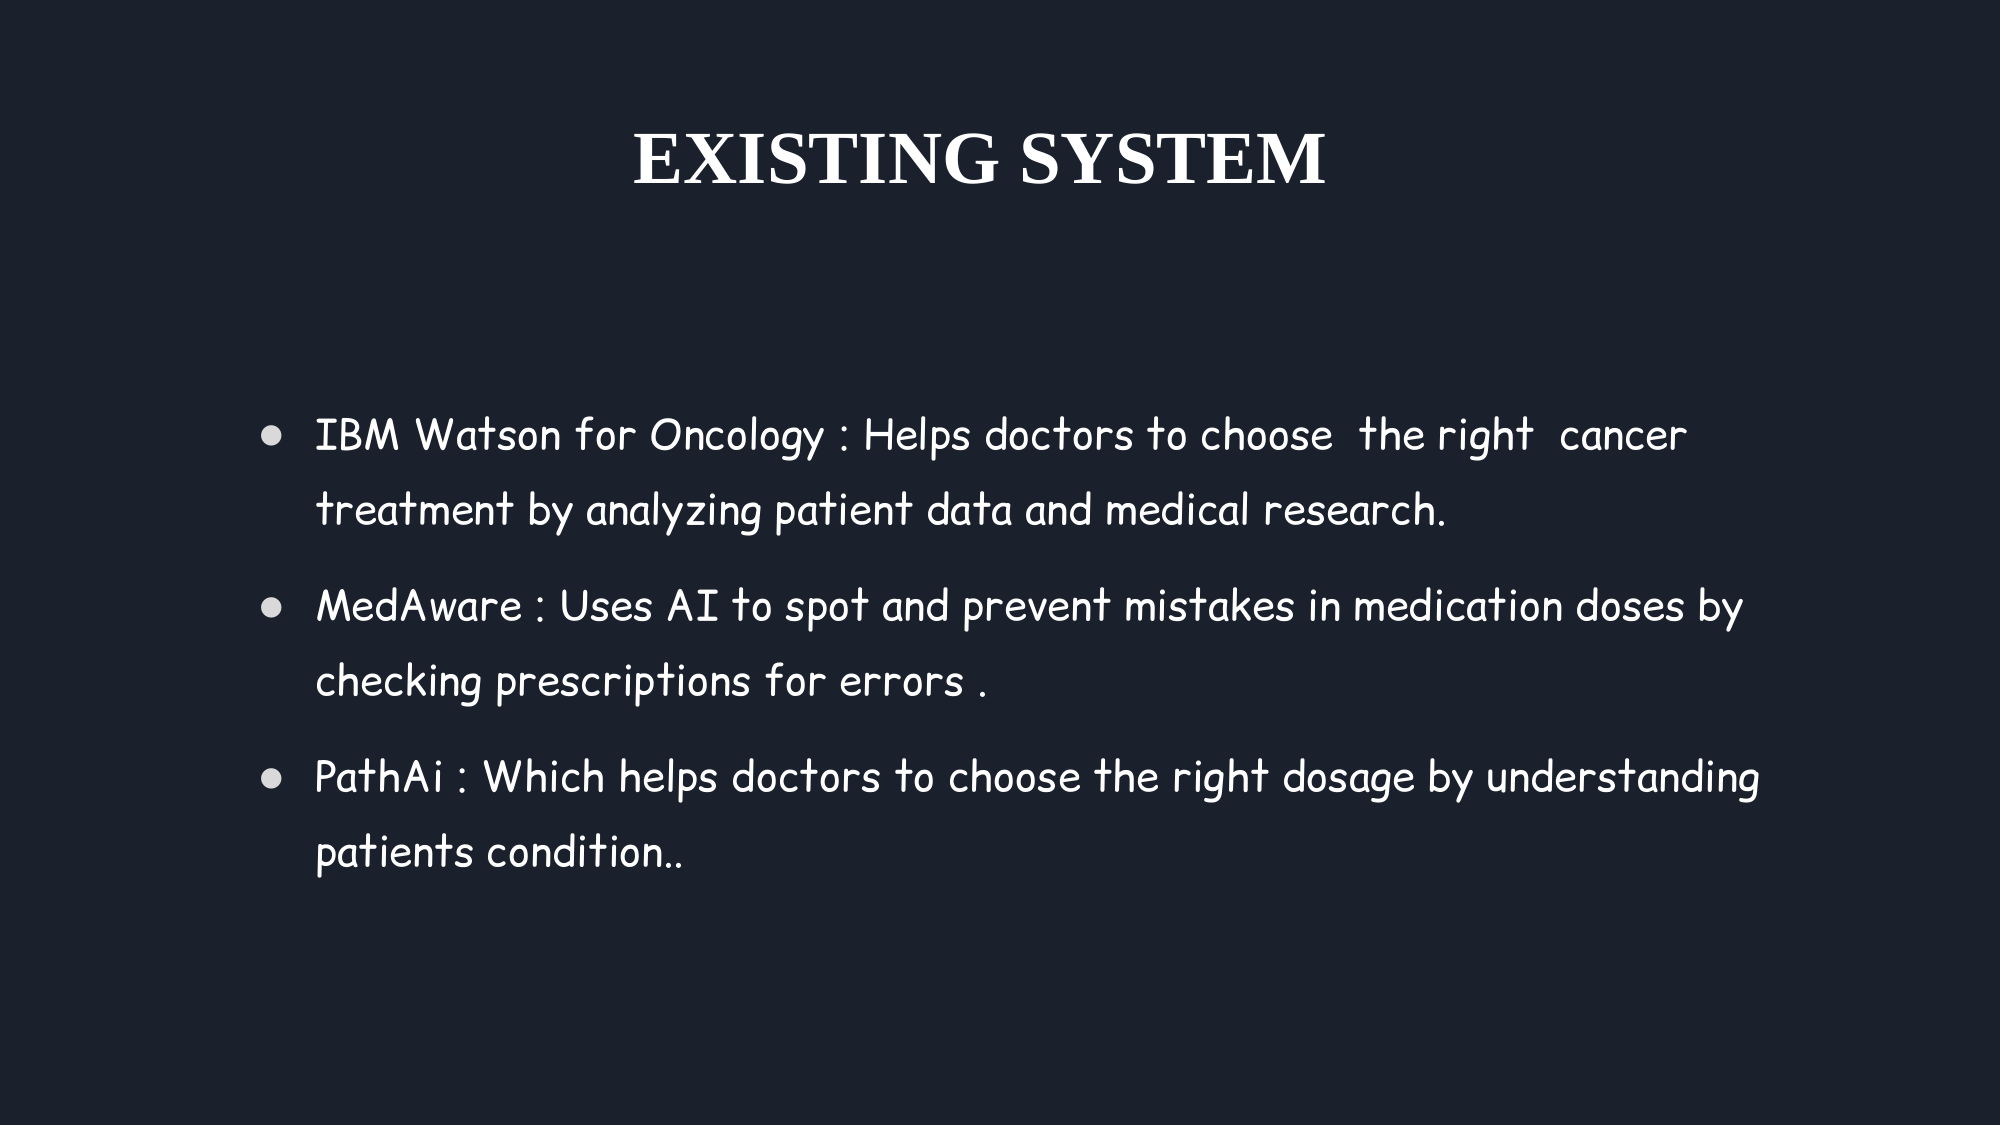

# EXISTING SYSTEM

IBM Watson for Oncology : Helps doctors to choose  the right  cancer treatment by analyzing patient data and medical research.
MedAware : Uses AI to spot and prevent mistakes in medication doses by checking prescriptions for errors .
PathAi : Which helps doctors to choose the right dosage by understanding patients condition..